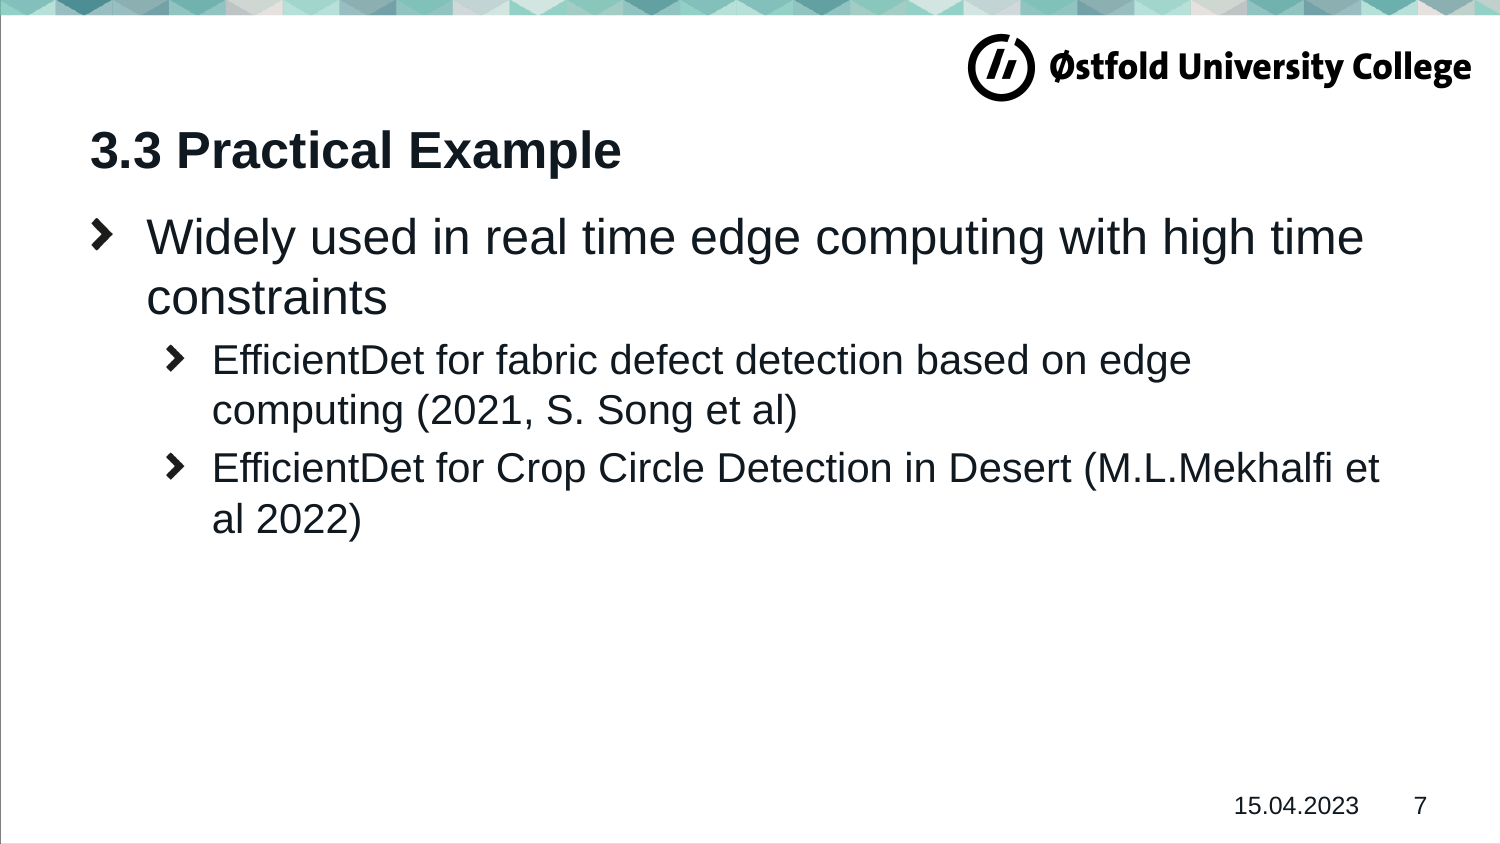

# 3.3 Practical Example
Widely used in real time edge computing with high time constraints
EfficientDet for fabric defect detection based on edge computing (2021, S. Song et al)
EfficientDet for Crop Circle Detection in Desert (M.L.Mekhalfi et al 2022)

7
15.04.2023